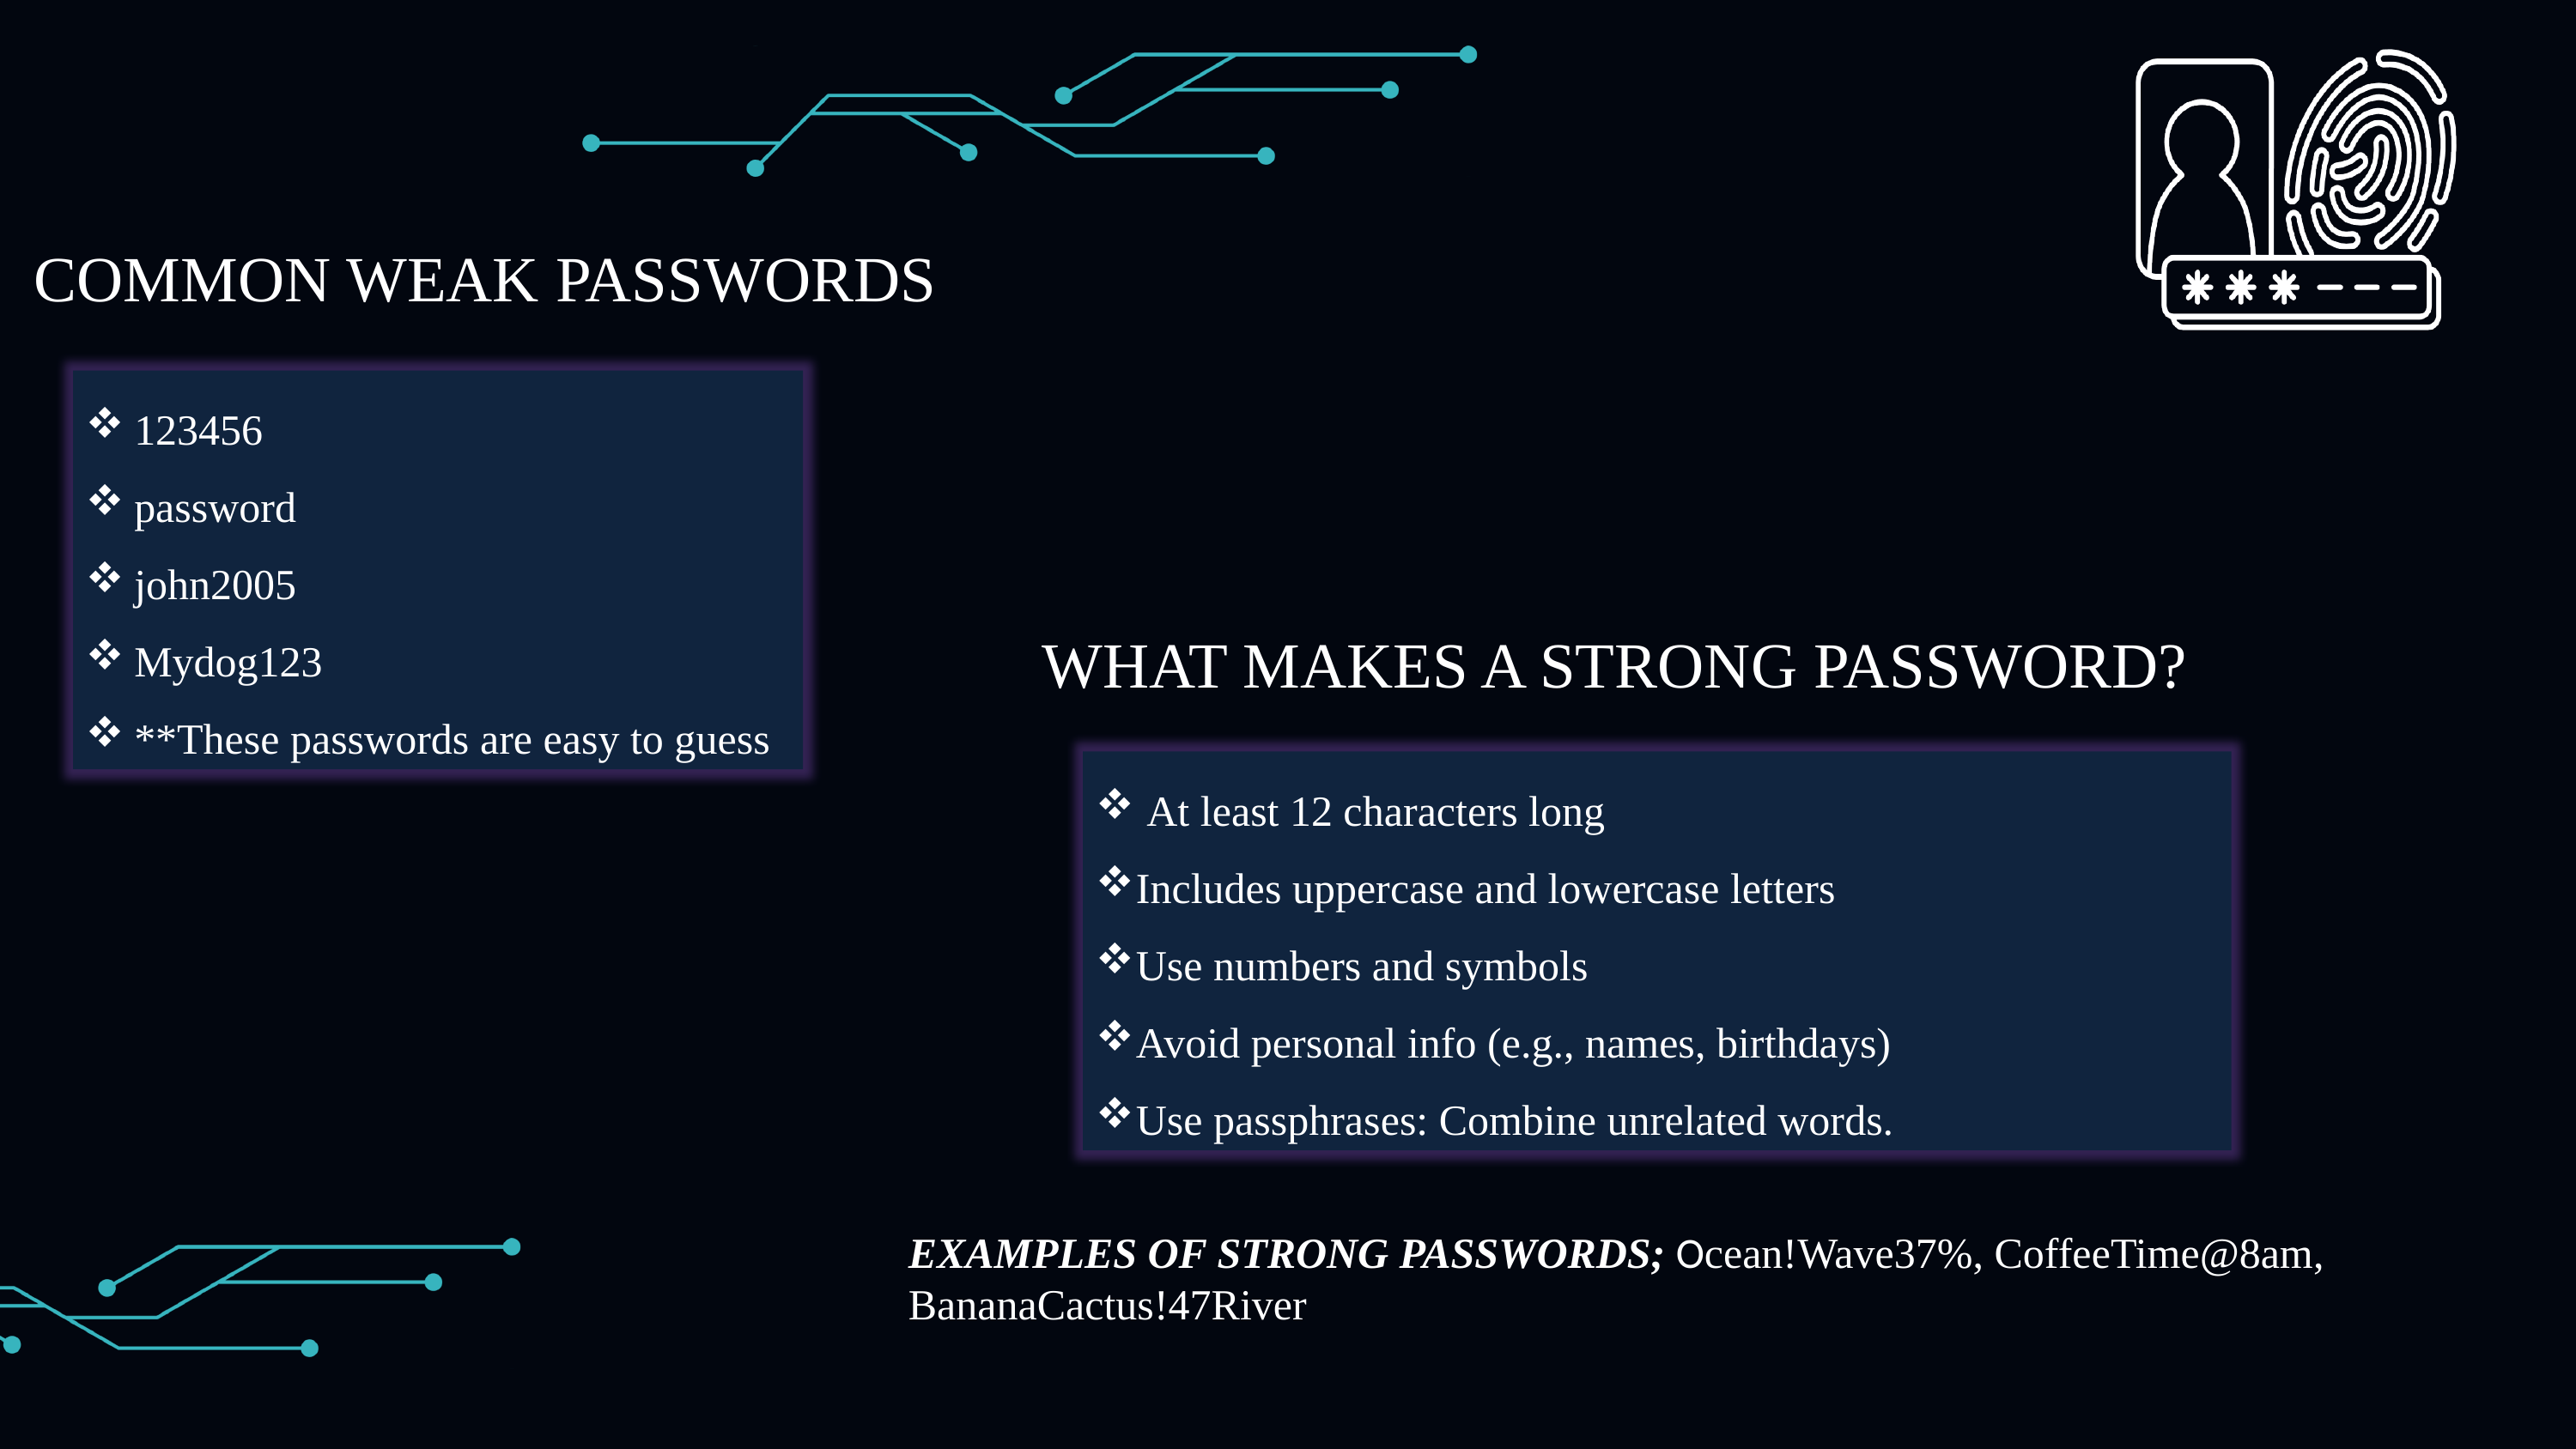

COMMON WEAK PASSWORDS
123456
password
john2005
Mydog123
**These passwords are easy to guess
WHAT MAKES A STRONG PASSWORD?
 At least 12 characters long
Includes uppercase and lowercase letters
Use numbers and symbols
Avoid personal info (e.g., names, birthdays)
Use passphrases: Combine unrelated words.
EXAMPLES OF STRONG PASSWORDS; Ocean!Wave37%, CoffeeTime@8am, BananaCactus!47River